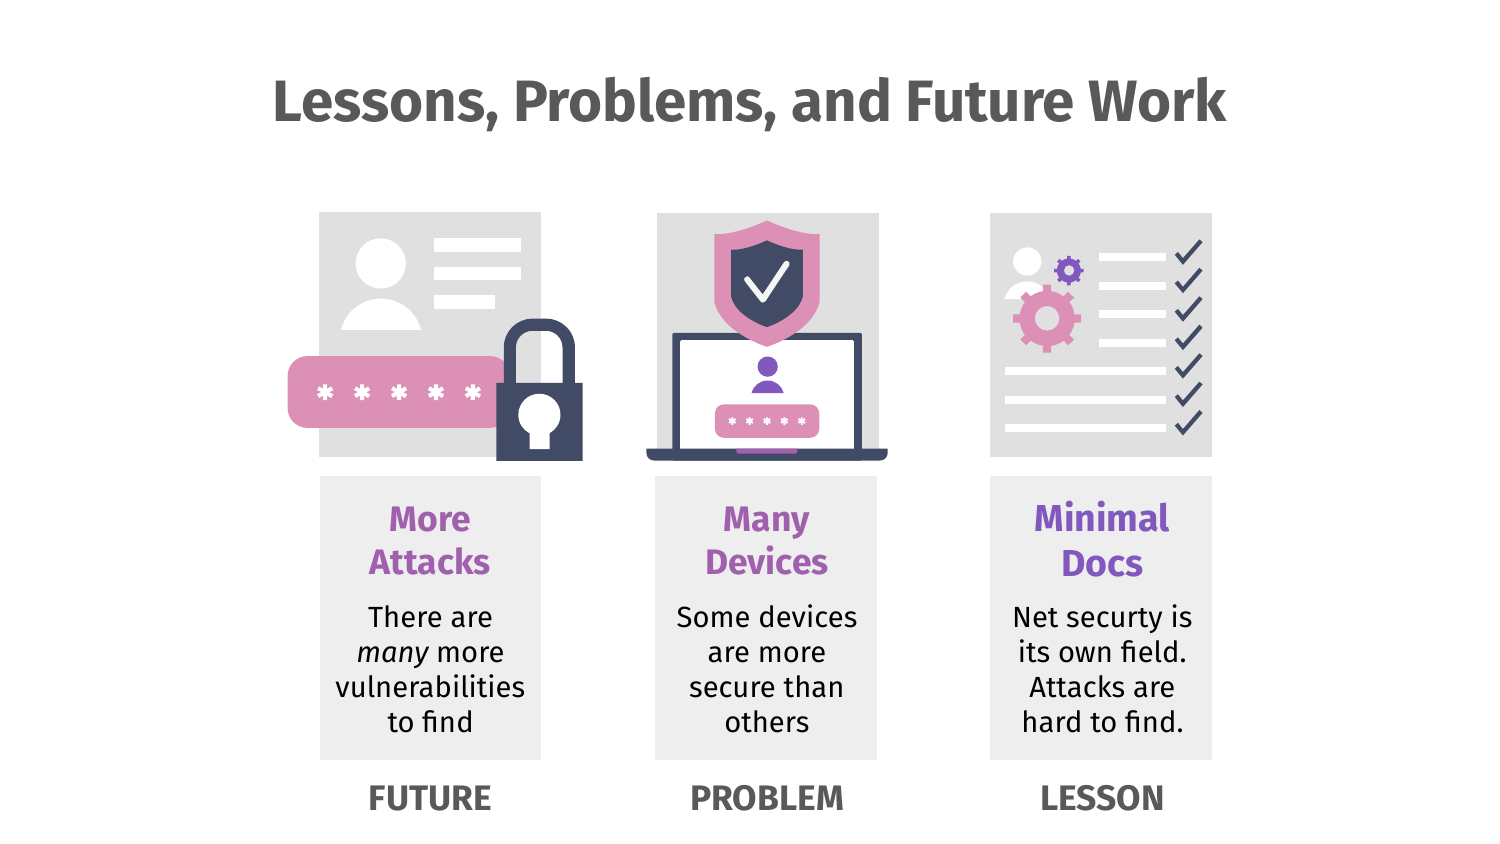

# Lessons, Problems, and Future Work

More Attacks
Many Devices
Minimal Docs
There are many more vulnerabilities to find
Some devices are more secure than others
Net securty is its own field.
Attacks are hard to find.
FUTURE
PROBLEM
LESSON